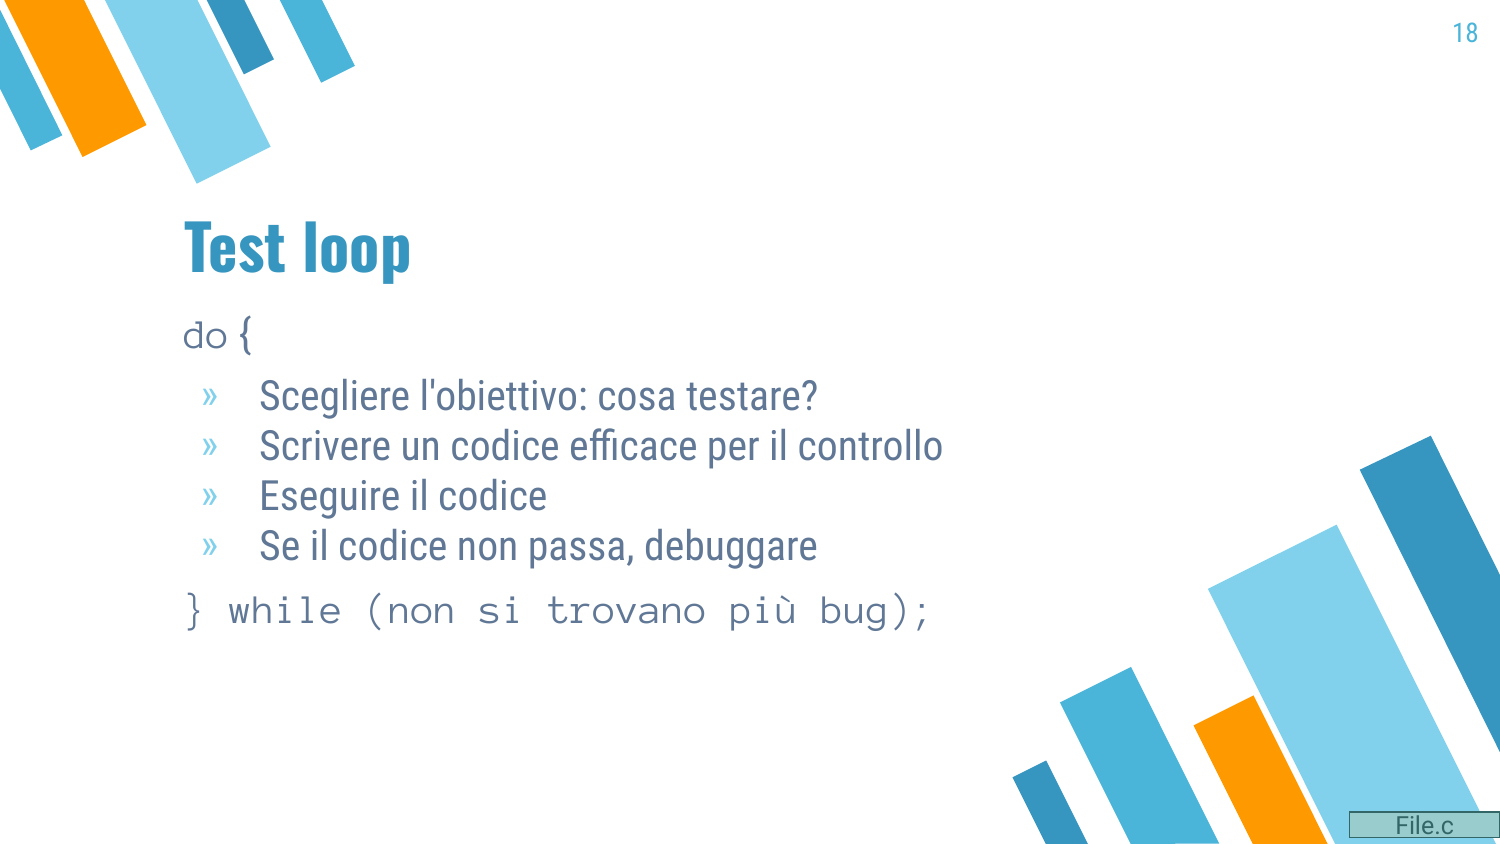

18
# Test loop
do {
Scegliere l'obiettivo: cosa testare?
Scrivere un codice efficace per il controllo
Eseguire il codice
Se il codice non passa, debuggare
} while (non si trovano più bug);
File.c